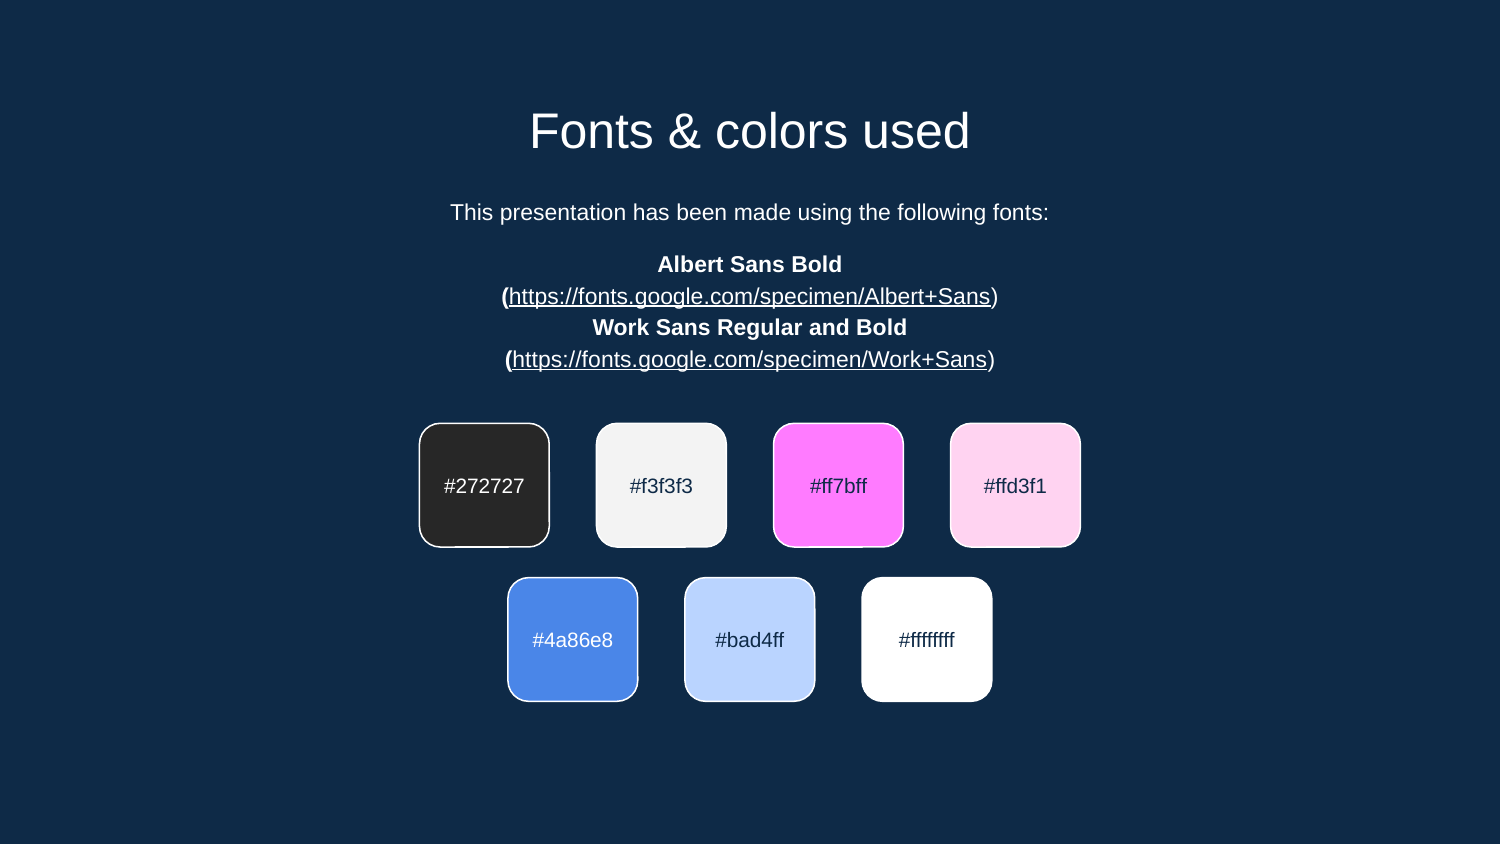

# Fonts & colors used
This presentation has been made using the following fonts:
Albert Sans Bold
(https://fonts.google.com/specimen/Albert+Sans)
Work Sans Regular and Bold
(https://fonts.google.com/specimen/Work+Sans)

#272727
#f3f3f3
#ff7bff
#ffd3f1

#4a86e8
#bad4ff
#ffffffff